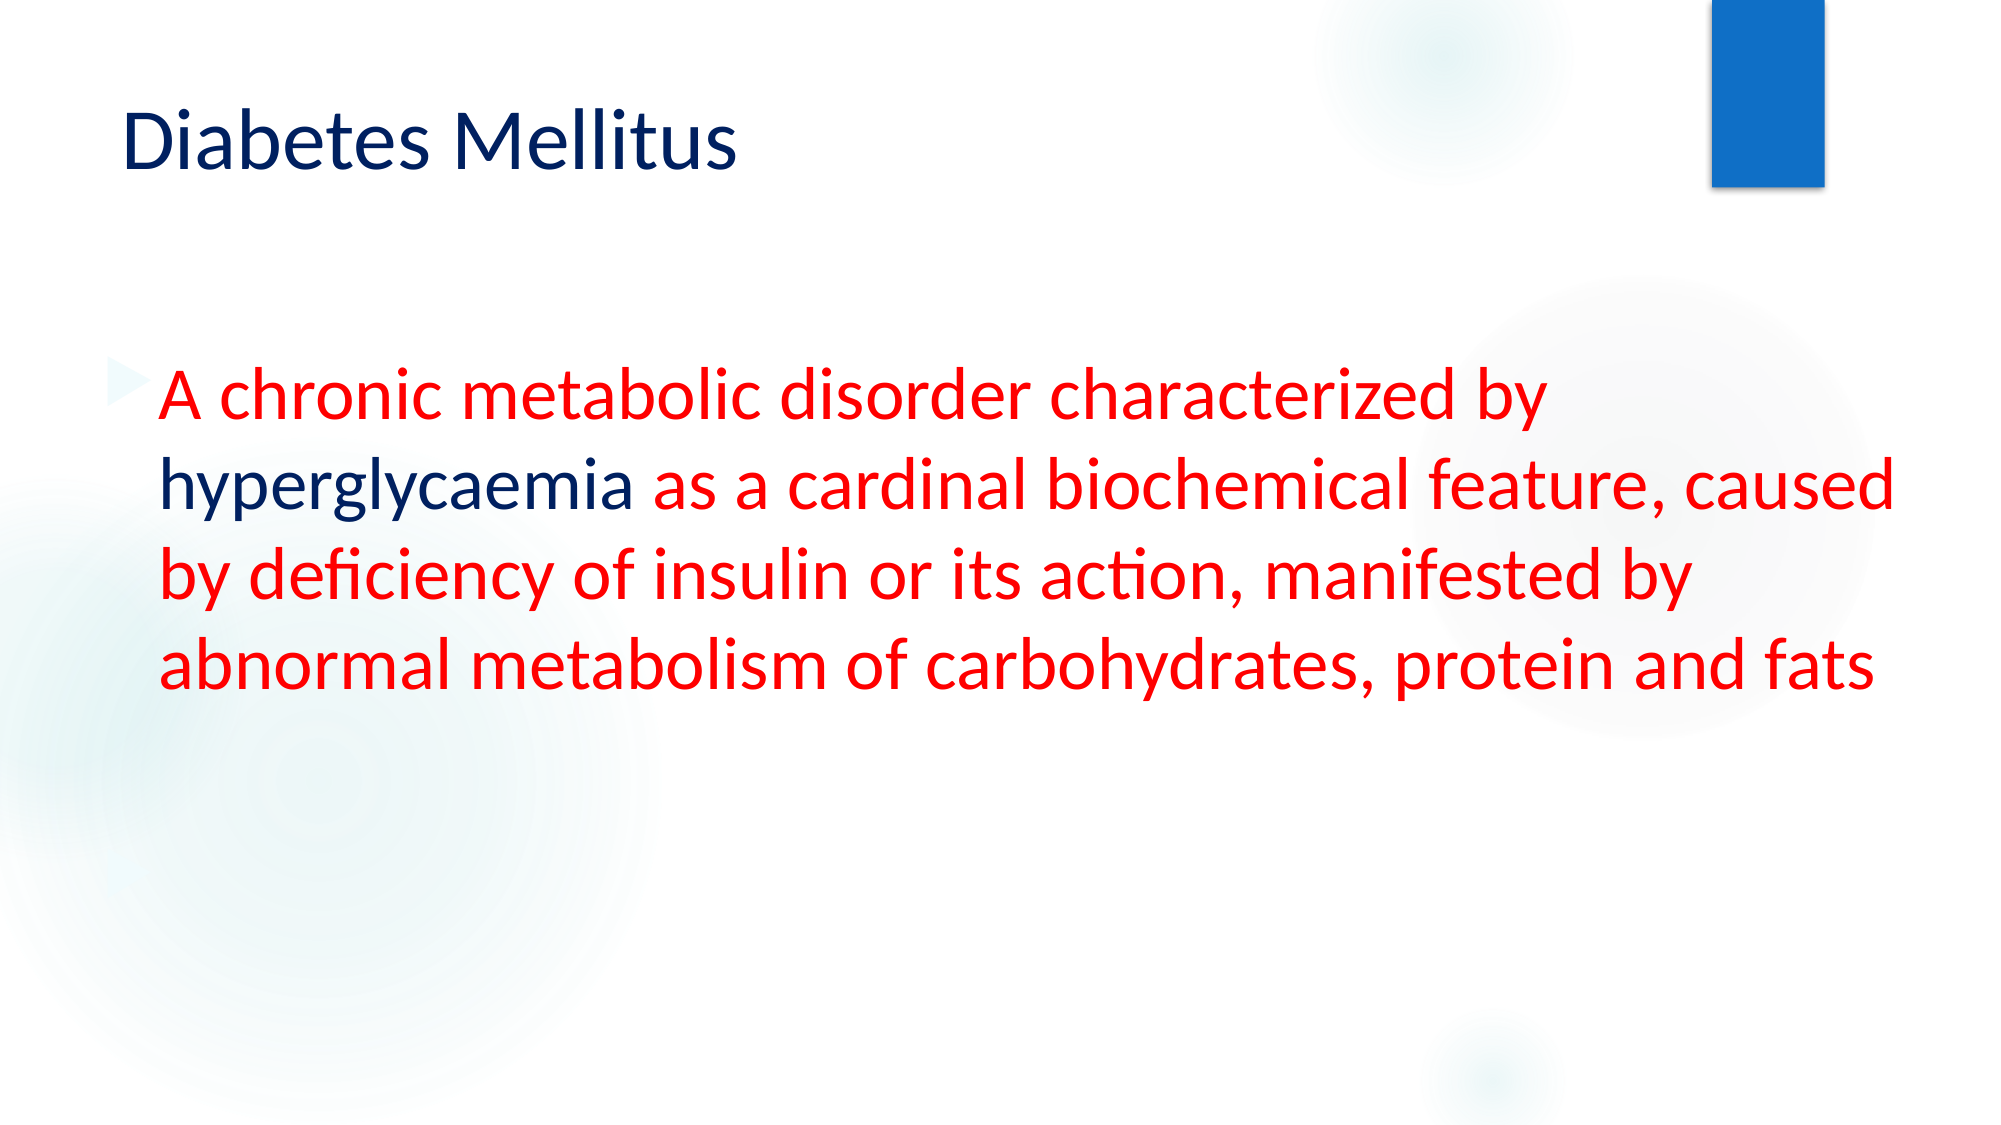

# Diabetes Mellitus
A chronic metabolic disorder characterized by hyperglycaemia as a cardinal biochemical feature, caused by deficiency of insulin or its action, manifested by abnormal metabolism of carbohydrates, protein and fats